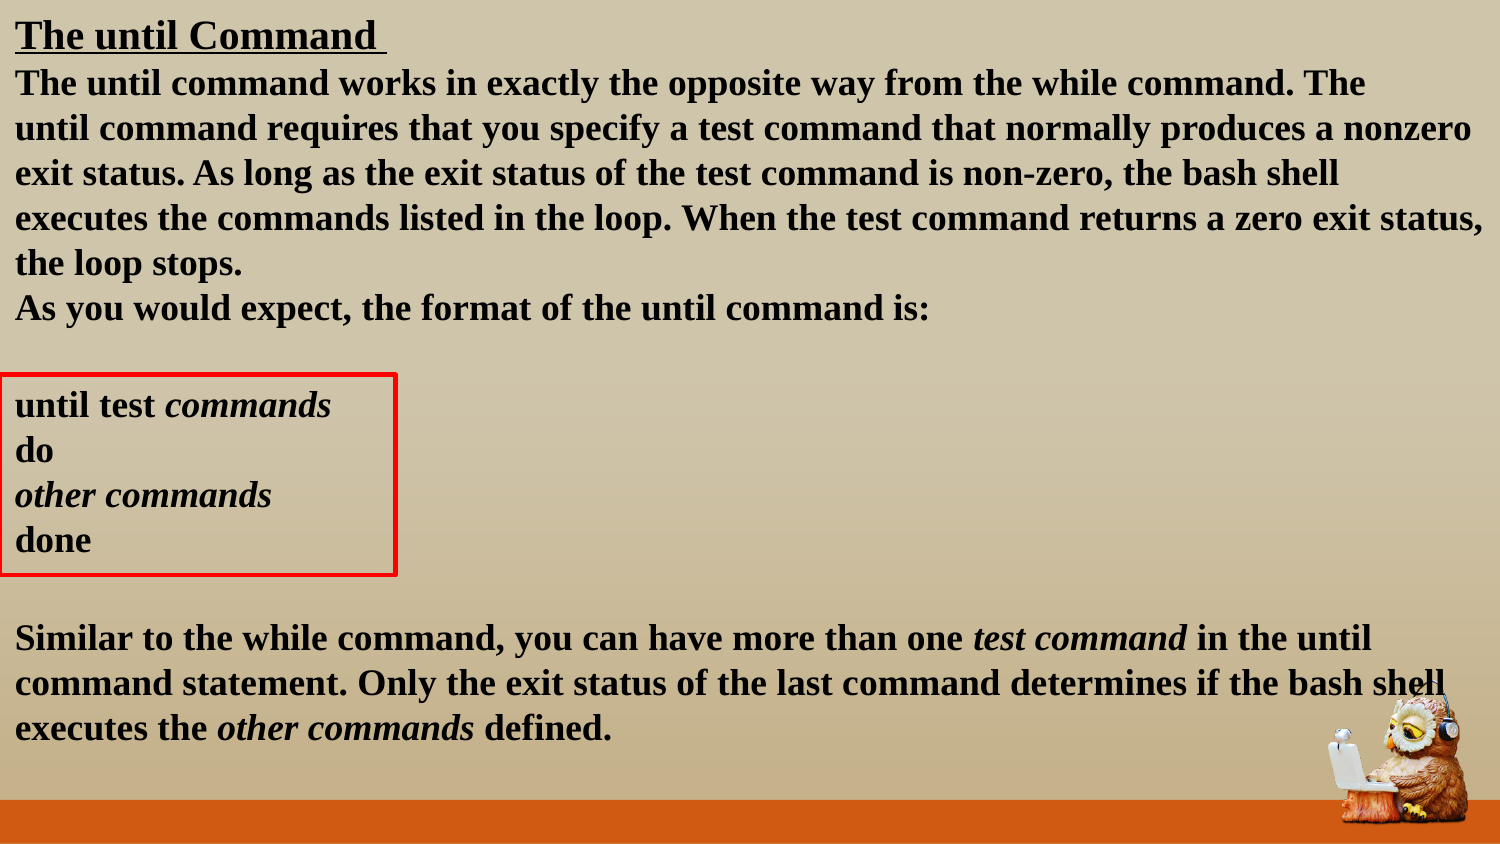

The until Command
The until command works in exactly the opposite way from the while command. The
until command requires that you specify a test command that normally produces a nonzero exit status. As long as the exit status of the test command is non-zero, the bash shell
executes the commands listed in the loop. When the test command returns a zero exit status, the loop stops.
As you would expect, the format of the until command is:
until test commands
do
other commands
done
Similar to the while command, you can have more than one test command in the until
command statement. Only the exit status of the last command determines if the bash shell
executes the other commands defined.